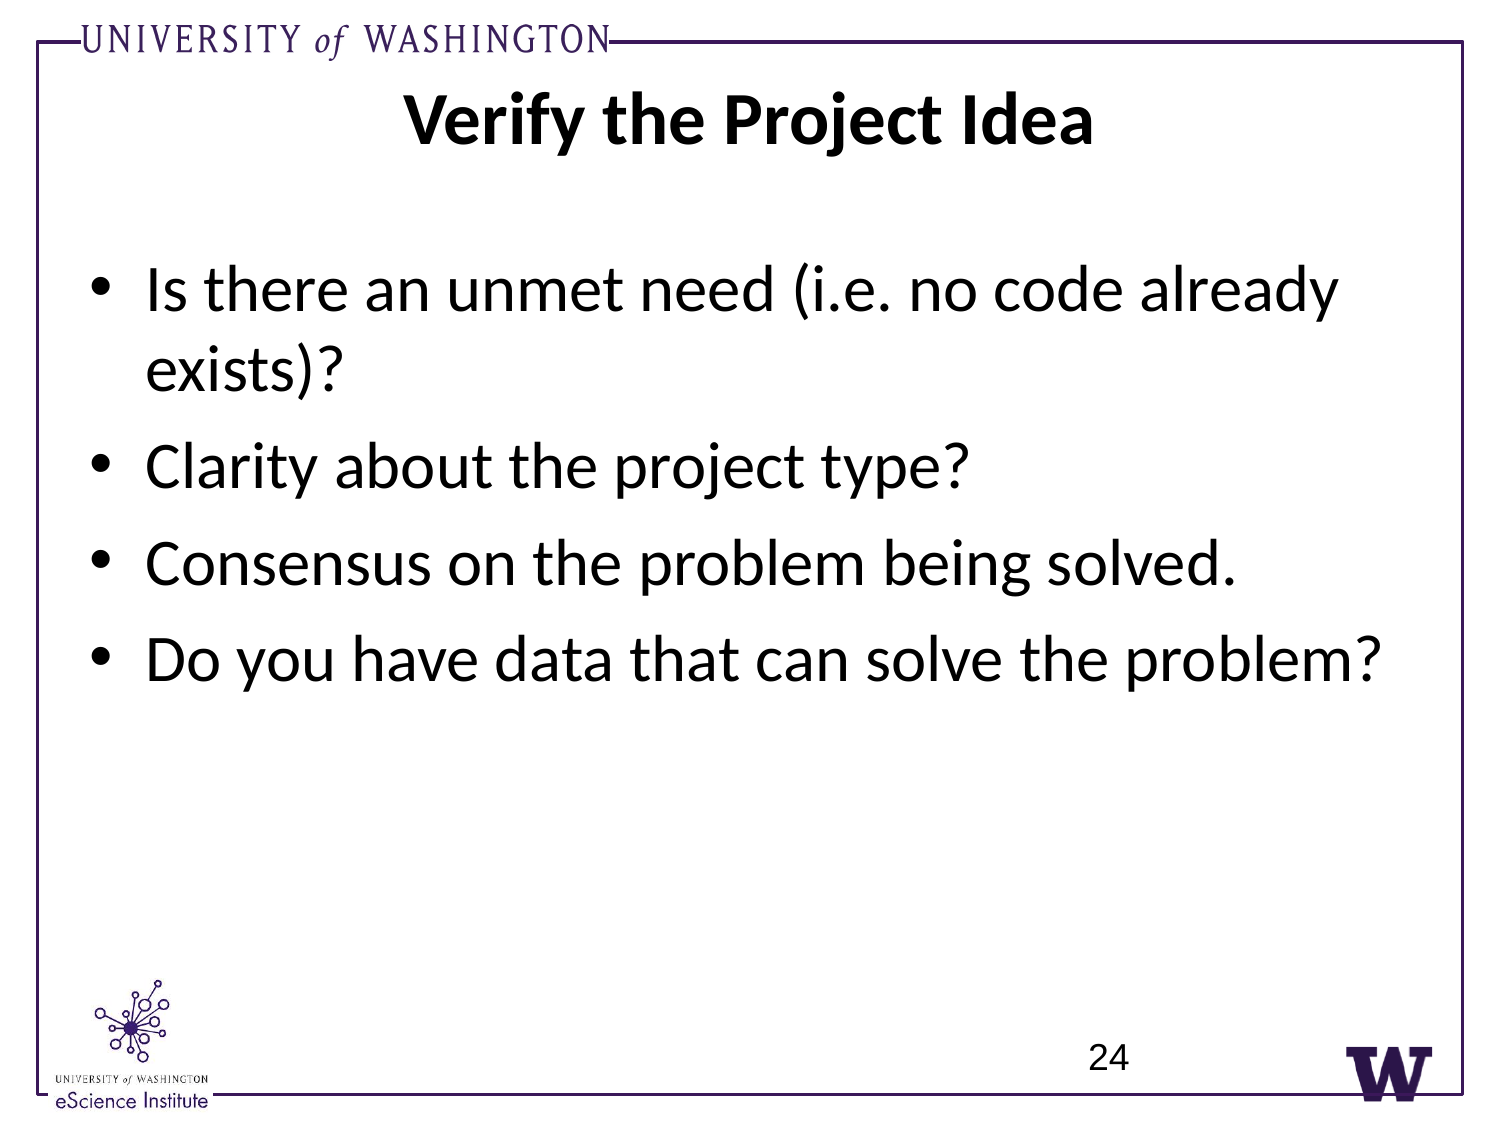

Verify the Project Idea
Is there an unmet need (i.e. no code already exists)?
Clarity about the project type?
Consensus on the problem being solved.
Do you have data that can solve the problem?

24